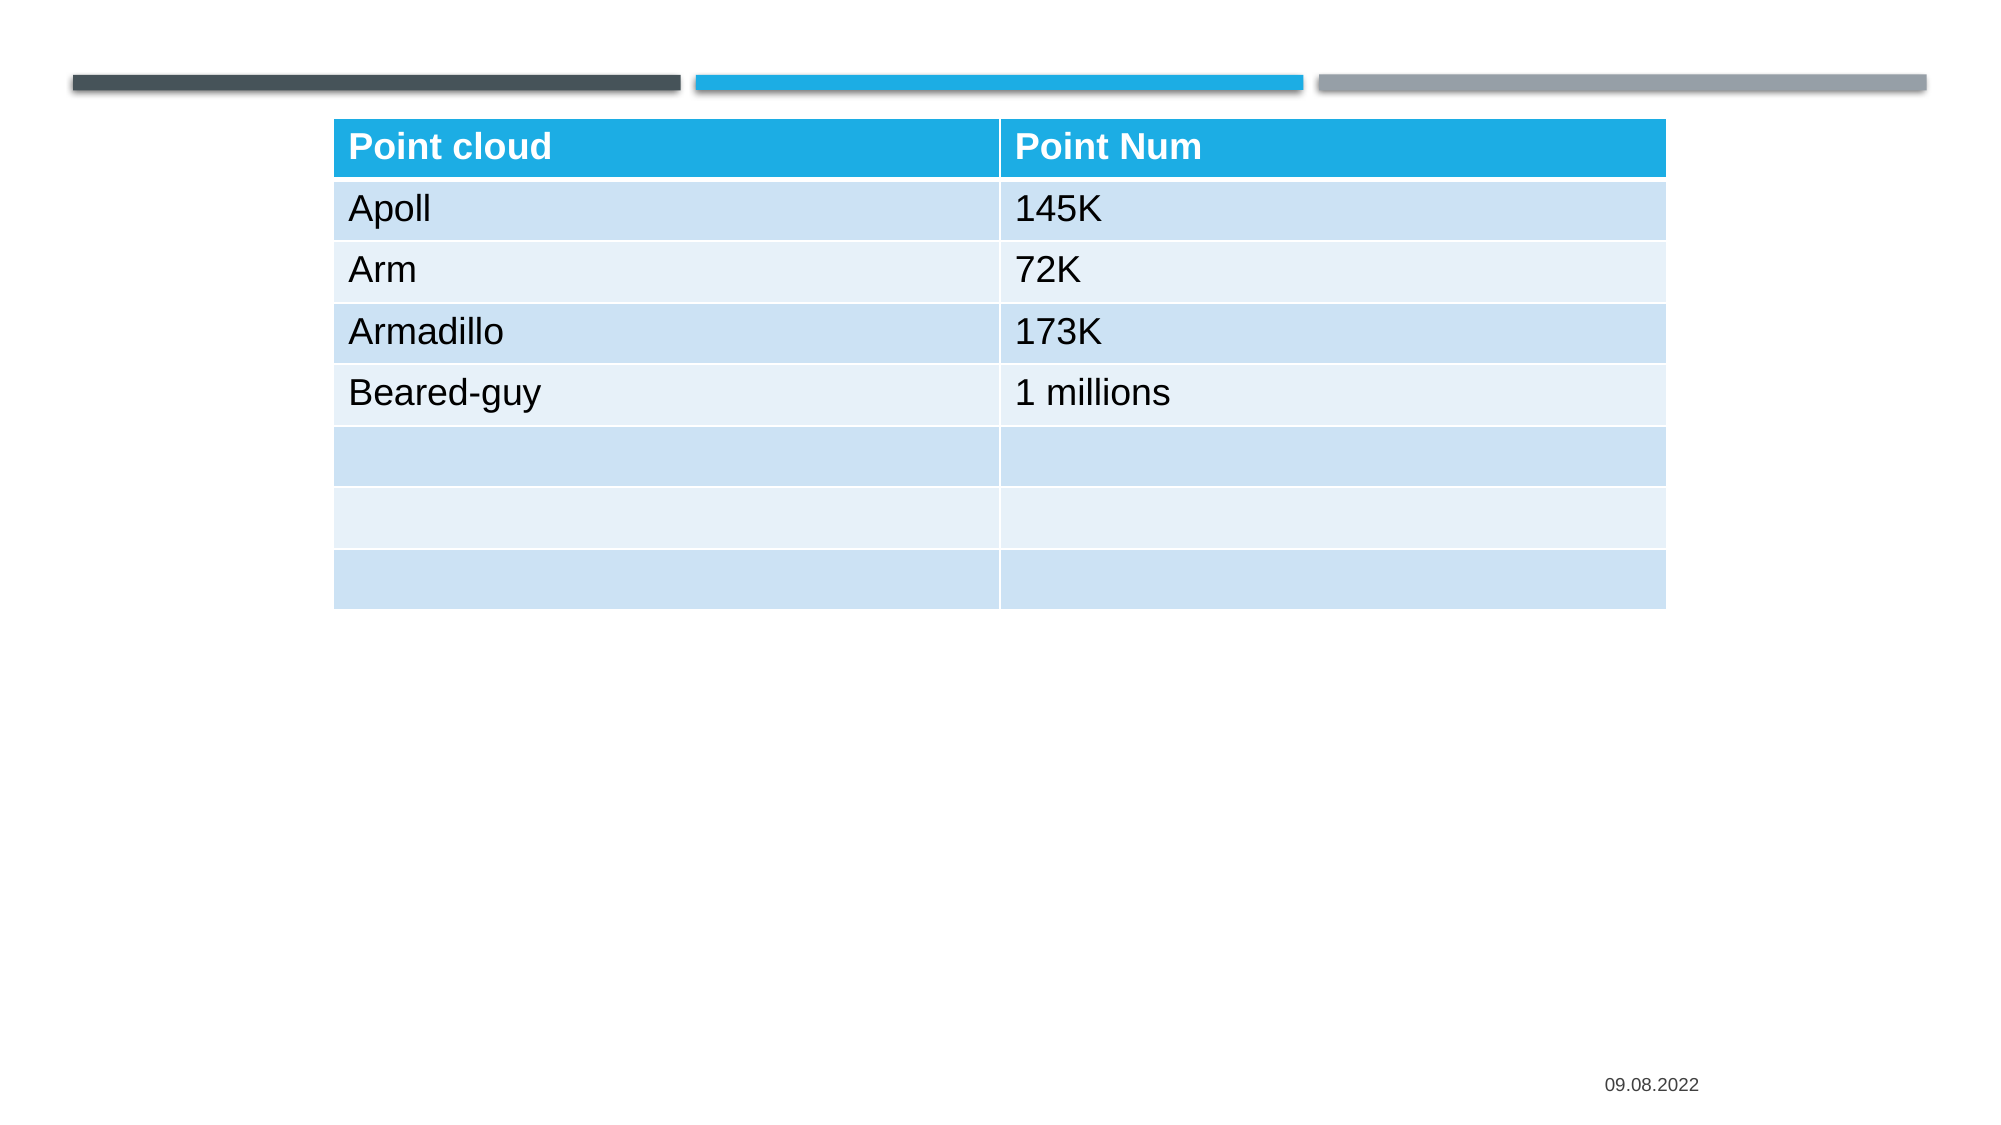

| Point cloud | Point Num |
| --- | --- |
| Apoll | 145K |
| Arm | 72K |
| Armadillo | 173K |
| Beared-guy | 1 millions |
|  |  |
|  |  |
|  |  |
09.08.2022